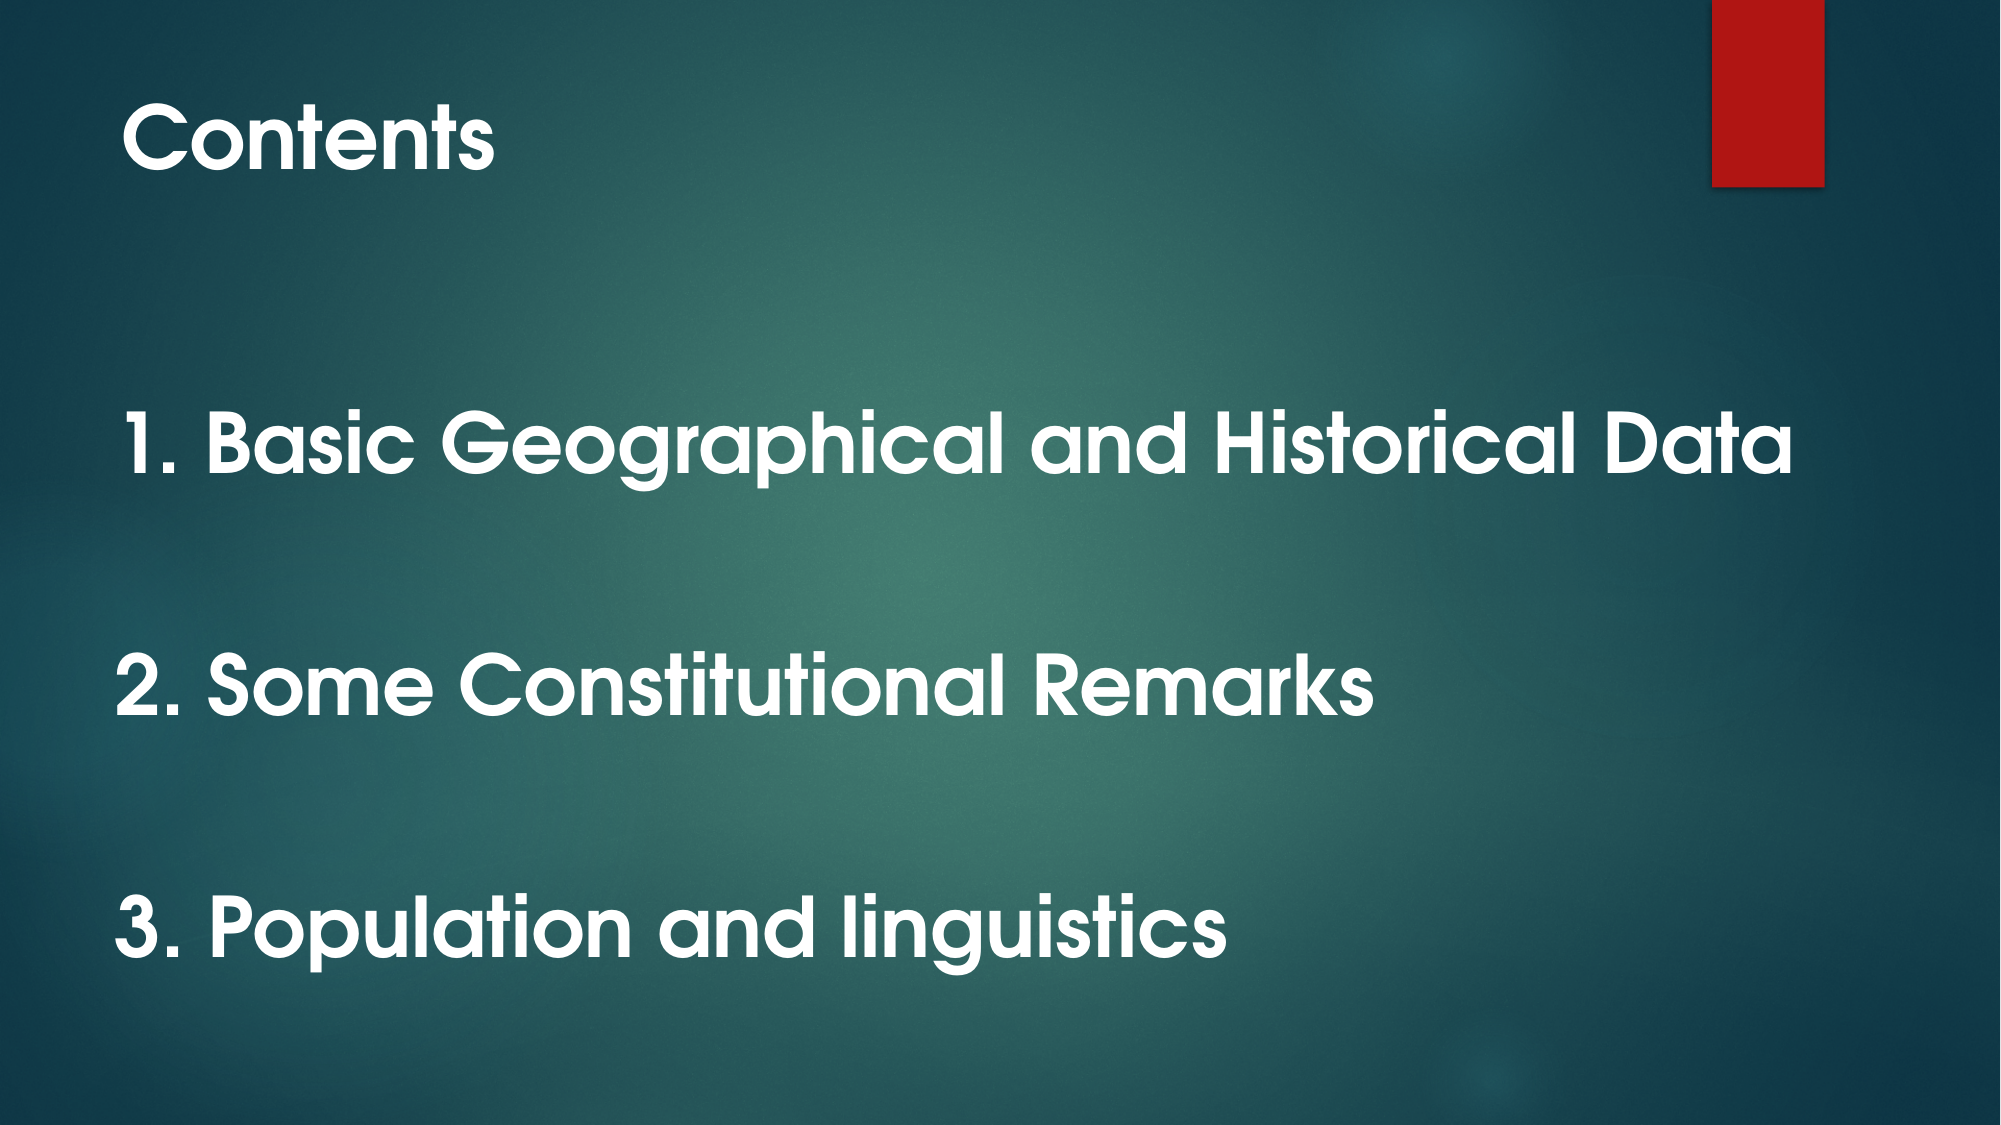

# Contents

1. Basic Geographical and Historical Data

2. Some Constitutional Remarks

3. Population and linguistics